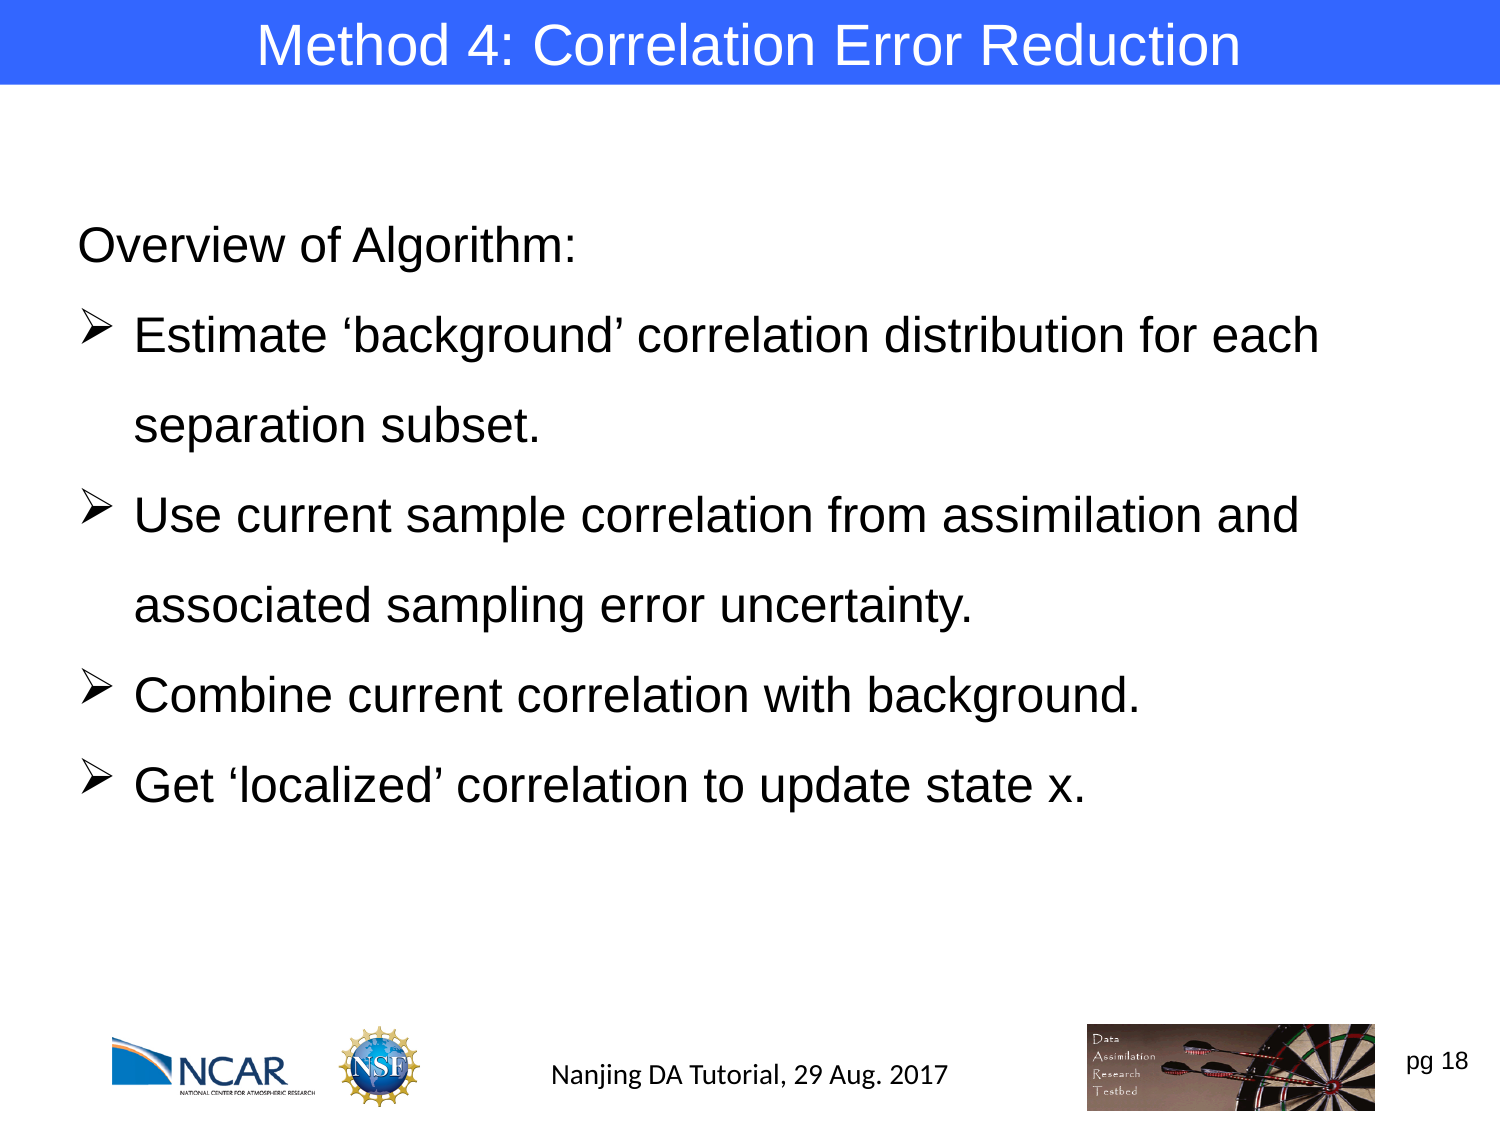

Method 4: Correlation Error Reduction
Overview of Algorithm:
Estimate ‘background’ correlation distribution for each separation subset.
Use current sample correlation from assimilation and associated sampling error uncertainty.
Combine current correlation with background.
Get ‘localized’ correlation to update state x.
Nanjing DA Tutorial, 29 Aug. 2017